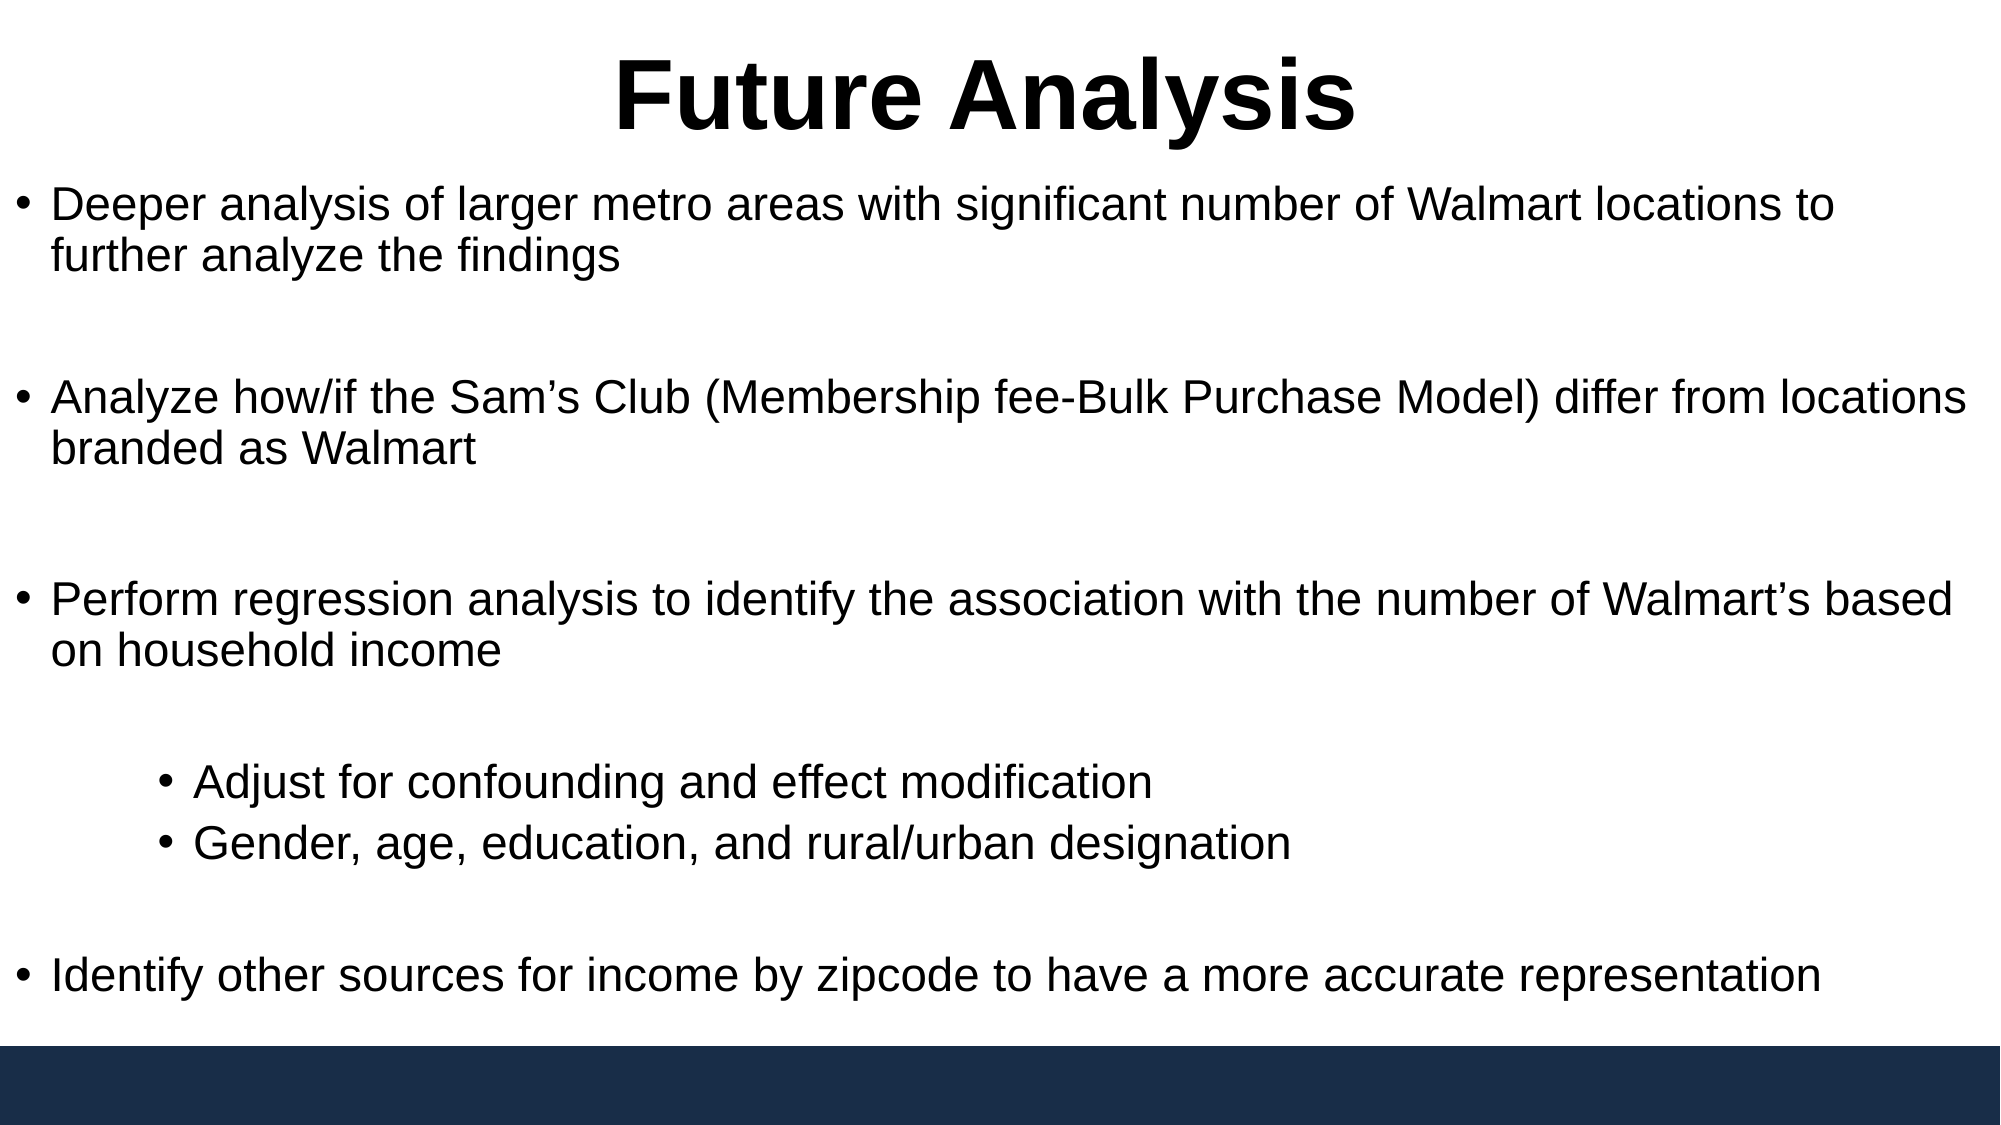

# Future Analysis
Deeper analysis of larger metro areas with significant number of Walmart locations to further analyze the findings

Analyze how/if the Sam’s Club (Membership fee-Bulk Purchase Model) differ from locations branded as Walmart

Perform regression analysis to identify the association with the number of Walmart’s based on household income

Adjust for confounding and effect modification
Gender, age, education, and rural/urban designation

Identify other sources for income by zipcode to have a more accurate representation